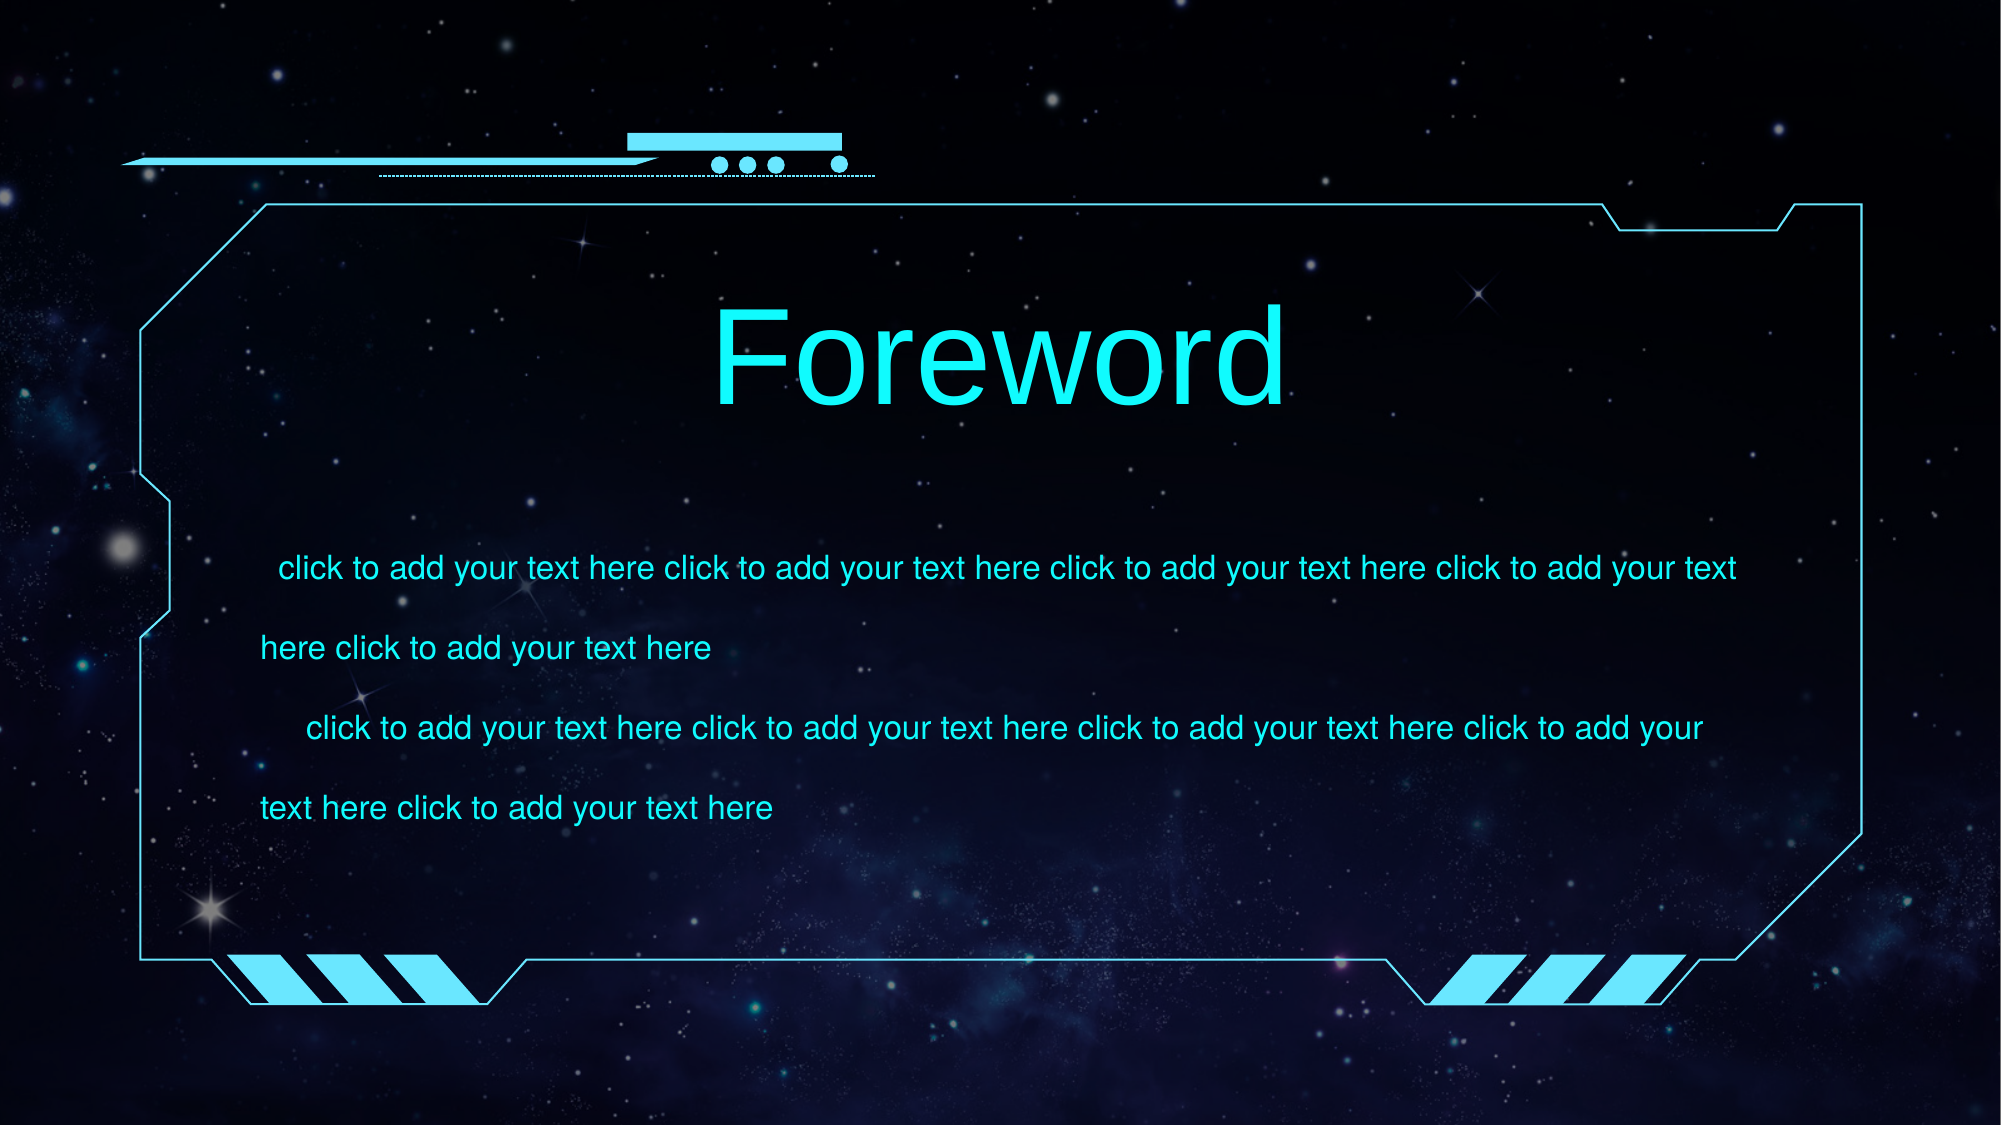

Foreword
  click to add your text here click to add your text here click to add your text here click to add your text here click to add your text here
     click to add your text here click to add your text here click to add your text here click to add your text here click to add your text here